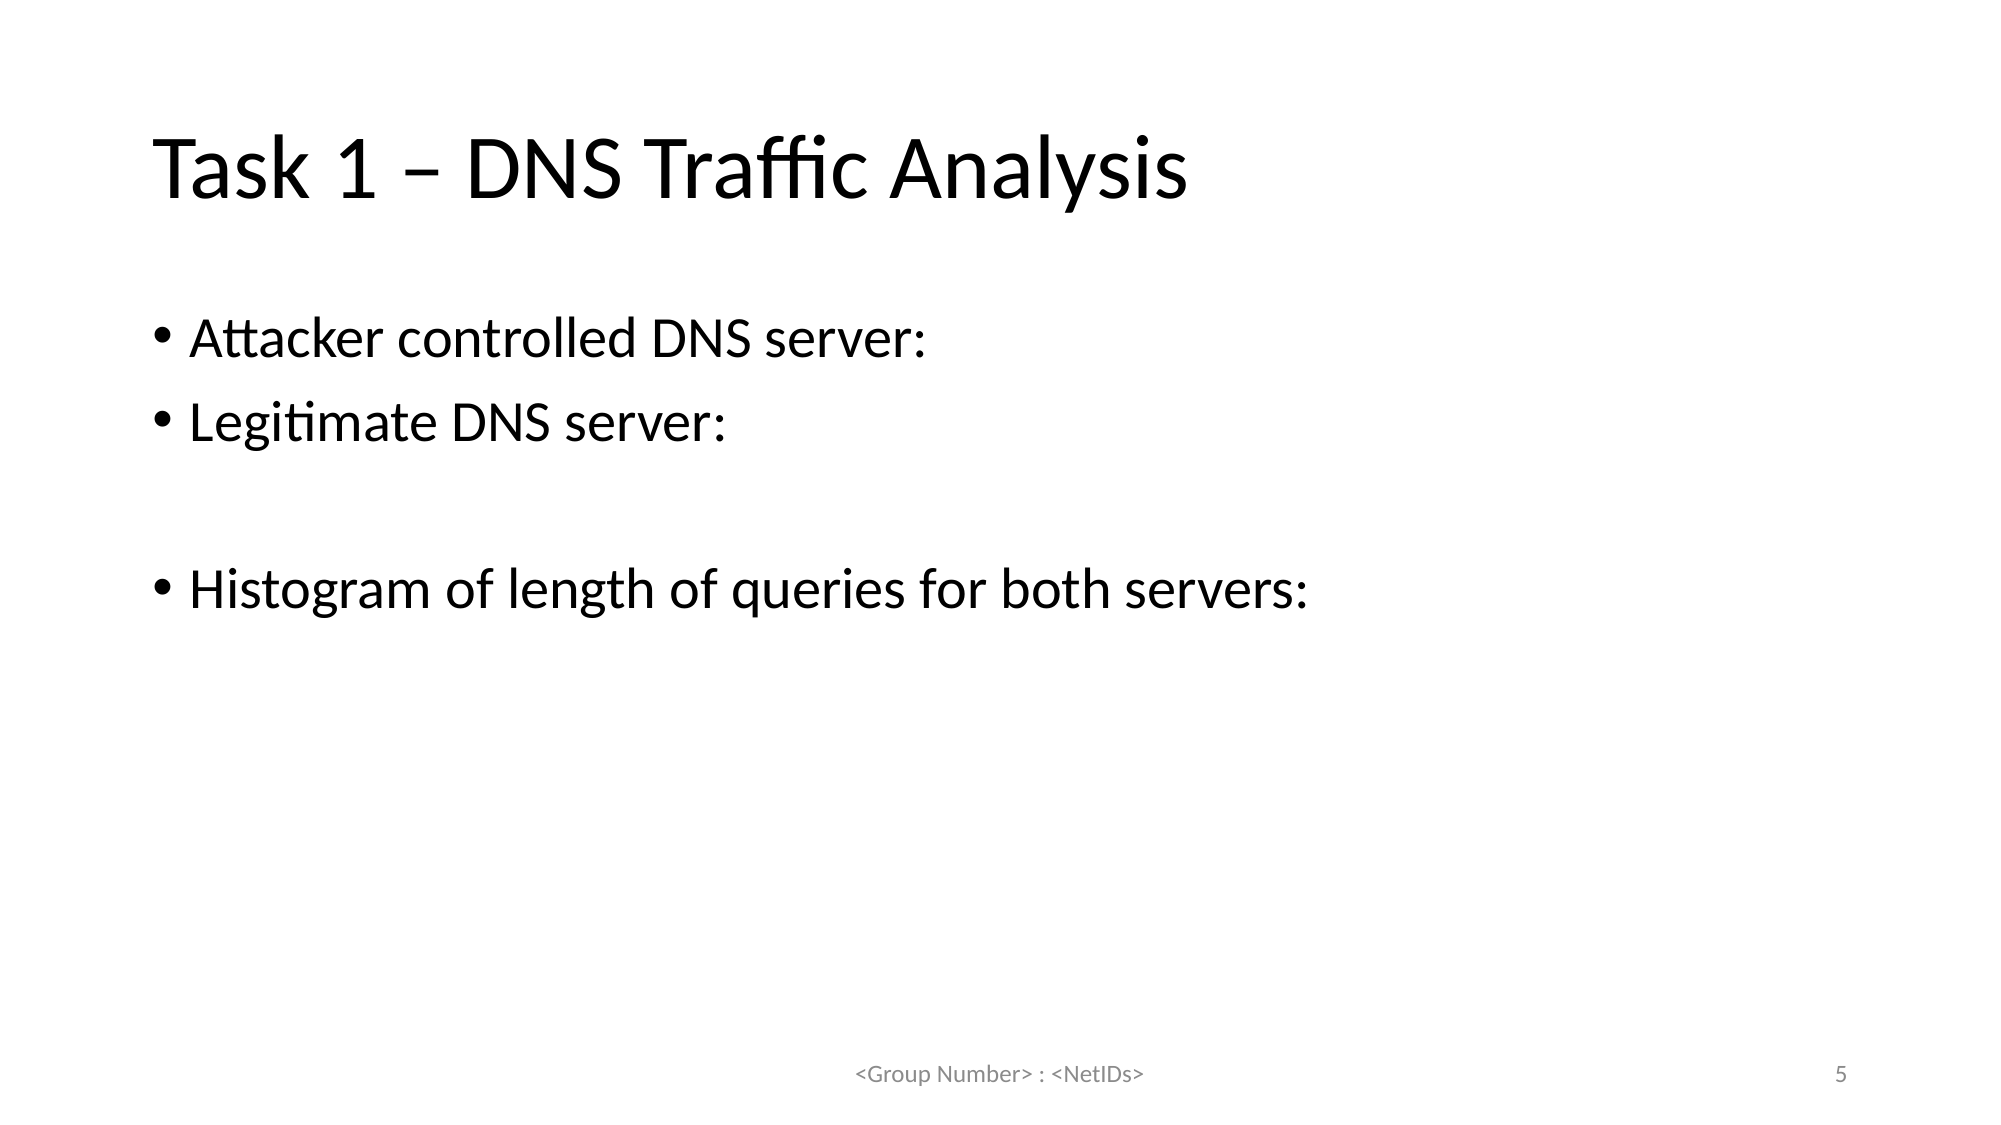

# Task 1 – DNS Traffic Analysis
Attacker controlled DNS server:
Legitimate DNS server:

Histogram of length of queries for both servers:

<Group Number> : <NetIDs>
5